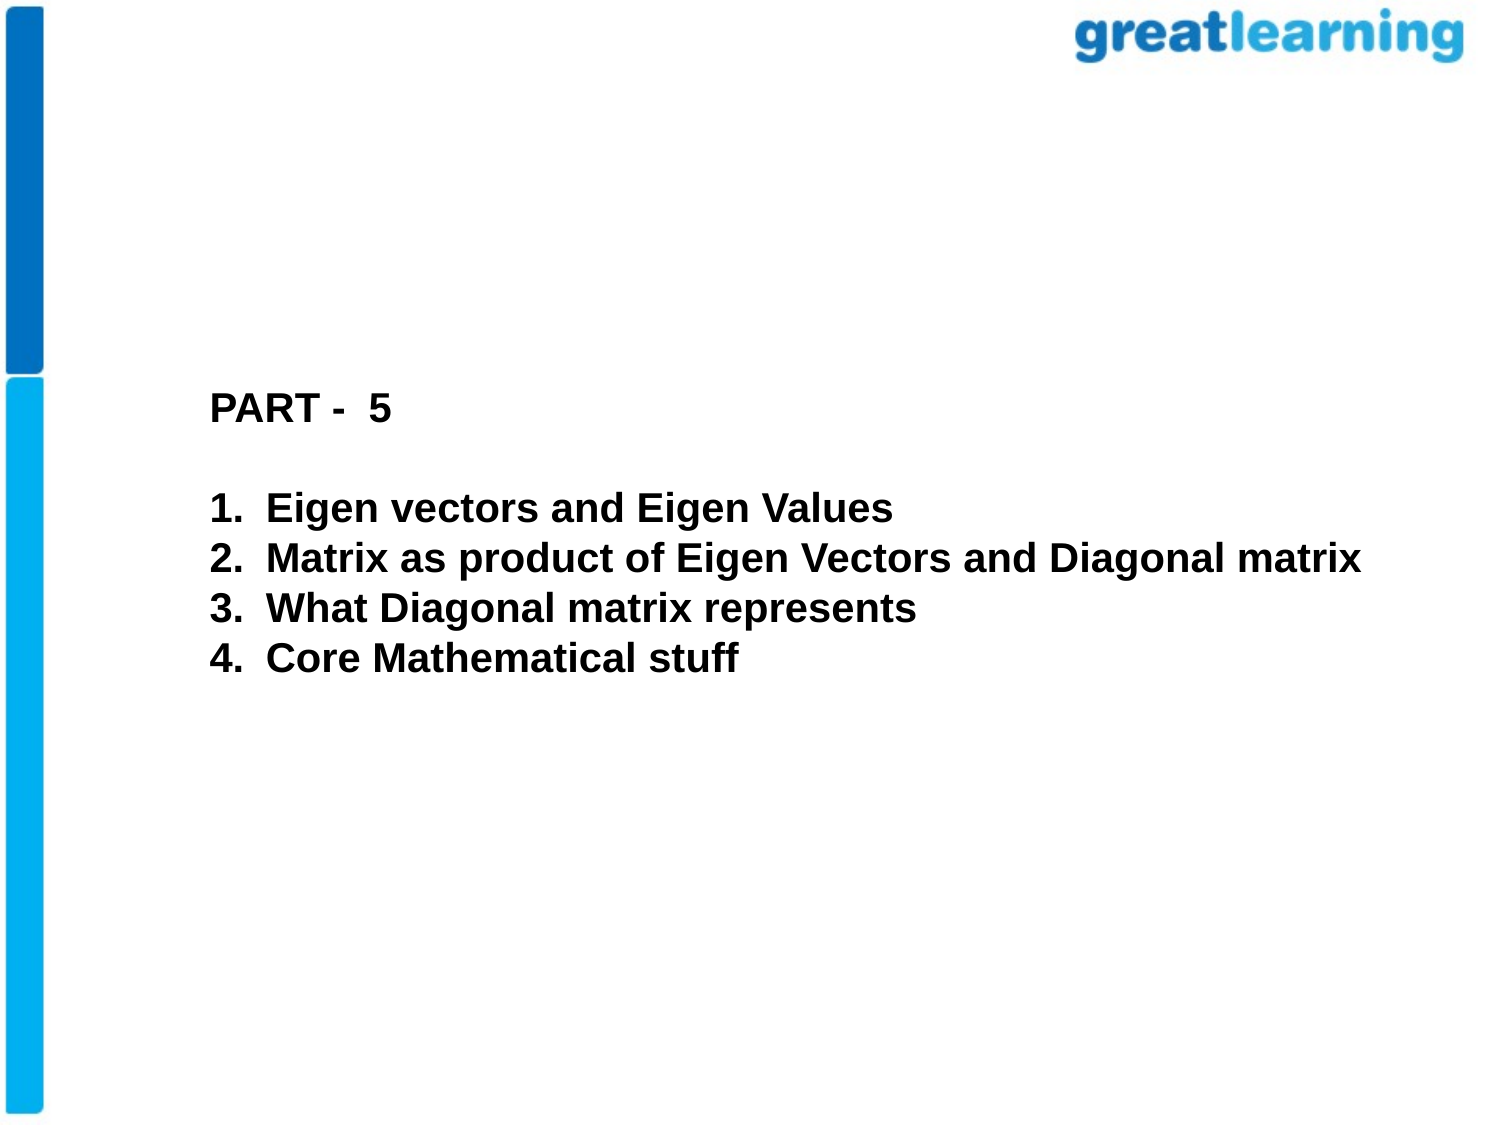

PART -  5

Eigen vectors and Eigen Values
Matrix as product of Eigen Vectors and Diagonal matrix
What Diagonal matrix represents
Core Mathematical stuff